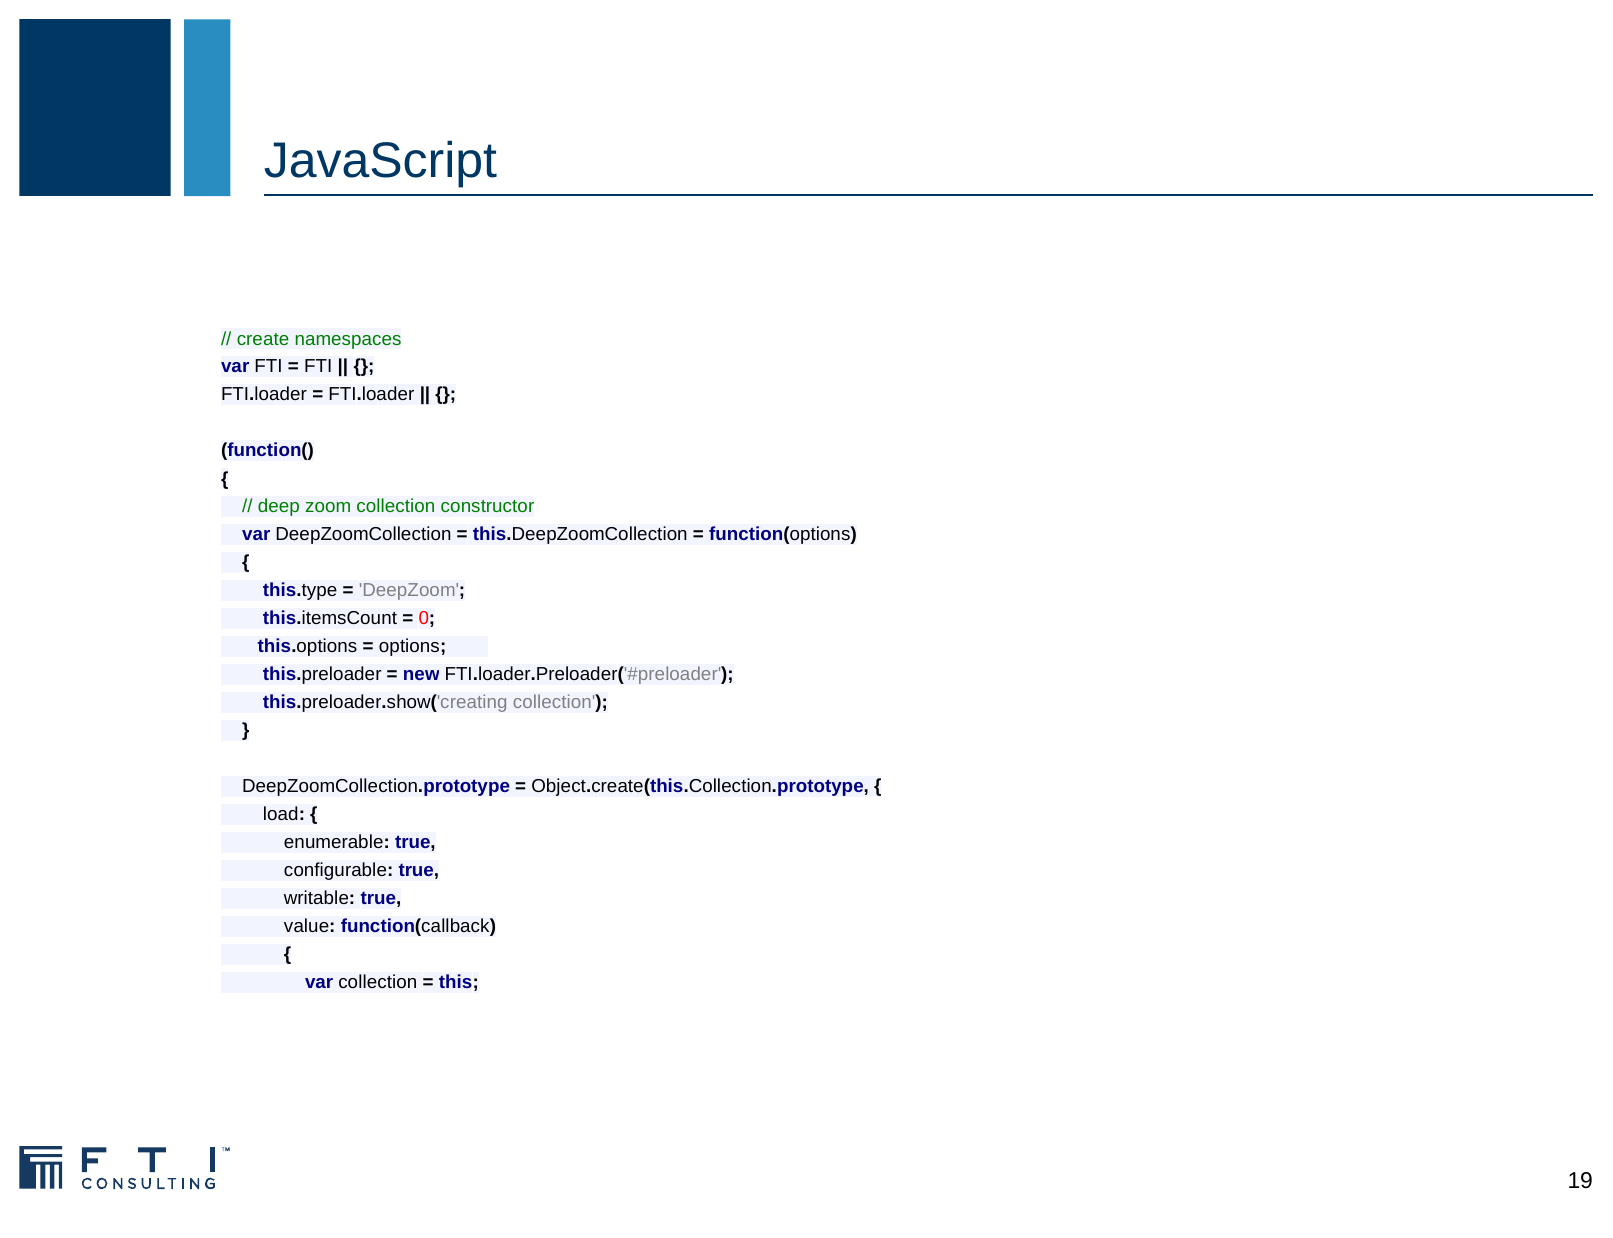

# JavaScript
// create namespaces
var FTI = FTI || {};
FTI.loader = FTI.loader || {};

(function()
{
    // deep zoom collection constructor
    var DeepZoomCollection = this.DeepZoomCollection = function(options)
    {
        this.type = 'DeepZoom';
        this.itemsCount = 0;
       this.options = options;
        this.preloader = new FTI.loader.Preloader('#preloader');
        this.preloader.show('creating collection');
    }

    DeepZoomCollection.prototype = Object.create(this.Collection.prototype, {
        load: {
            enumerable: true,
            configurable: true,
            writable: true,
            value: function(callback)
            {
                var collection = this;
19